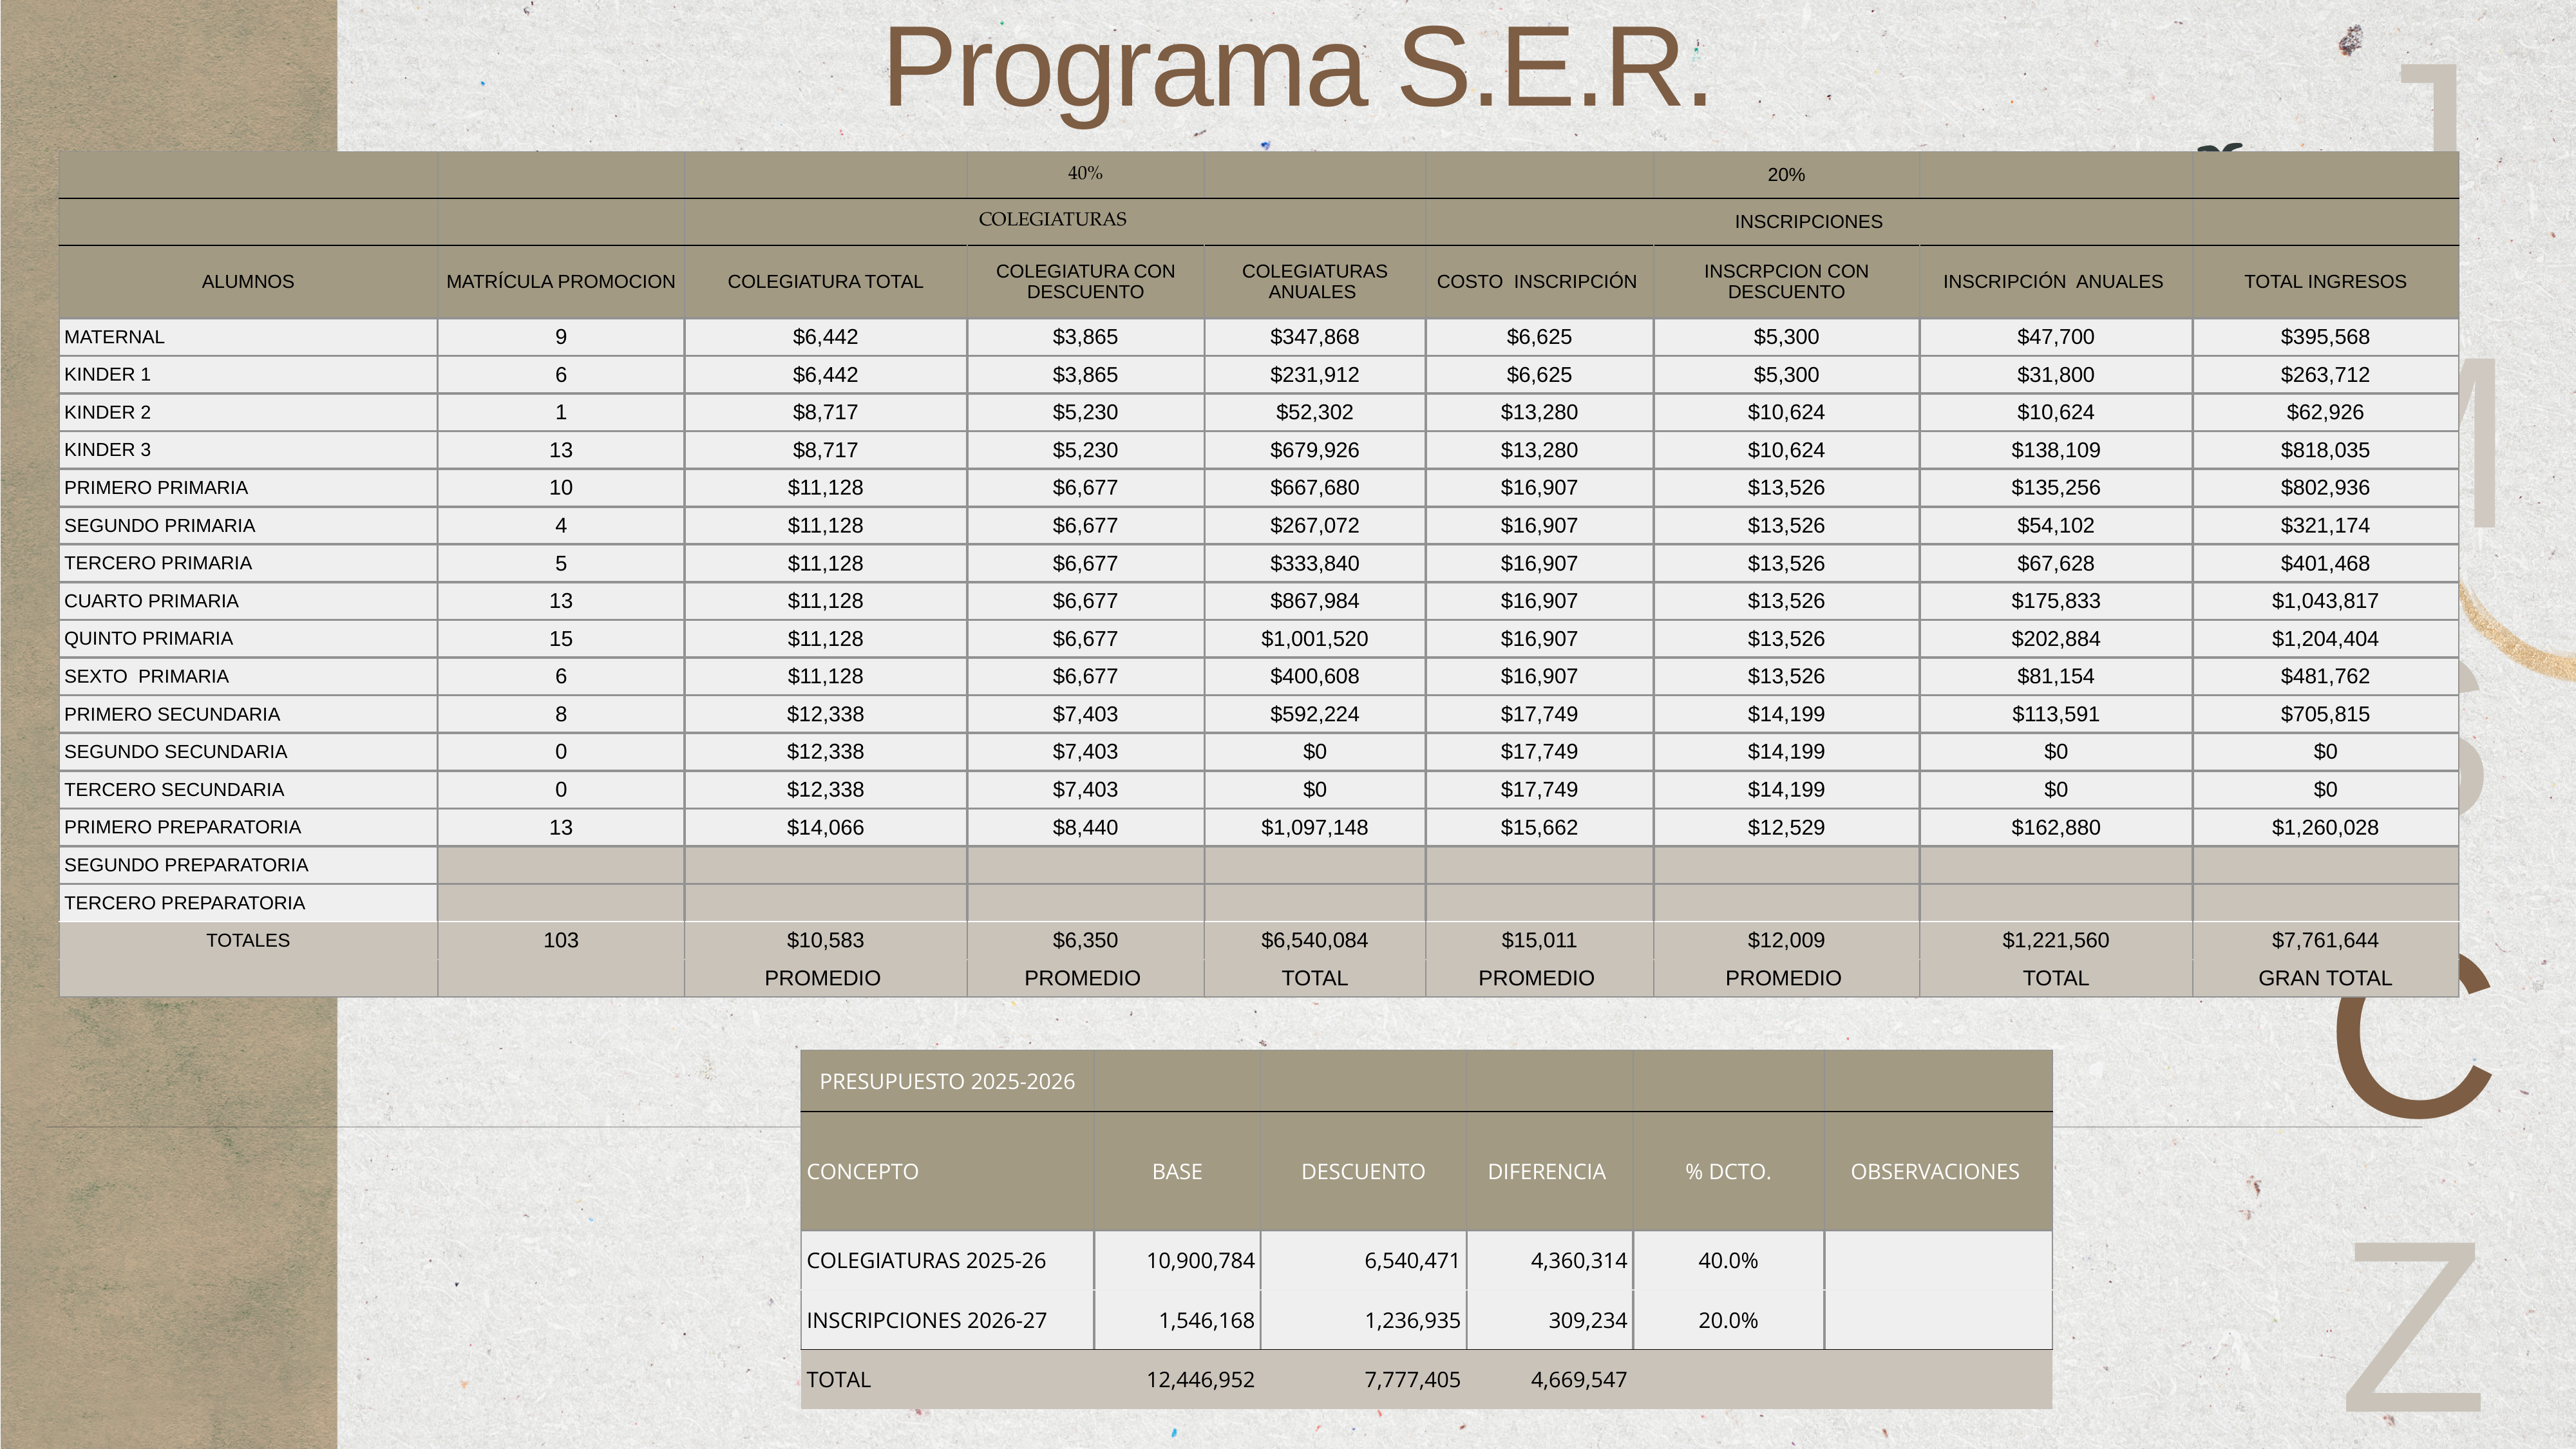

Programa S.E.R.
|  |  |  | 40% |  |  | 20% |  |  |
| --- | --- | --- | --- | --- | --- | --- | --- | --- |
|  |  | Colegiaturas |  |  | Inscripciones |  |  |  |
| Alumnos | Matrícula PROMOCION | COLEGIATURA TOTAL | COLEGIATURA CON DESCUENTO | Colegiaturas anuales | Costo inscripción | INSCRPCION CON DESCUENTO | Inscripción anuales | Total Ingresos |
| Maternal | 9 | $6,442 | $3,865 | $347,868 | $6,625 | $5,300 | $47,700 | $395,568 |
| Kinder 1 | 6 | $6,442 | $3,865 | $231,912 | $6,625 | $5,300 | $31,800 | $263,712 |
| Kinder 2 | 1 | $8,717 | $5,230 | $52,302 | $13,280 | $10,624 | $10,624 | $62,926 |
| Kinder 3 | 13 | $8,717 | $5,230 | $679,926 | $13,280 | $10,624 | $138,109 | $818,035 |
| Primero primaria | 10 | $11,128 | $6,677 | $667,680 | $16,907 | $13,526 | $135,256 | $802,936 |
| Segundo primaria | 4 | $11,128 | $6,677 | $267,072 | $16,907 | $13,526 | $54,102 | $321,174 |
| Tercero primaria | 5 | $11,128 | $6,677 | $333,840 | $16,907 | $13,526 | $67,628 | $401,468 |
| Cuarto primaria | 13 | $11,128 | $6,677 | $867,984 | $16,907 | $13,526 | $175,833 | $1,043,817 |
| Quinto primaria | 15 | $11,128 | $6,677 | $1,001,520 | $16,907 | $13,526 | $202,884 | $1,204,404 |
| Sexto primaria | 6 | $11,128 | $6,677 | $400,608 | $16,907 | $13,526 | $81,154 | $481,762 |
| Primero secundaria | 8 | $12,338 | $7,403 | $592,224 | $17,749 | $14,199 | $113,591 | $705,815 |
| Segundo secundaria | 0 | $12,338 | $7,403 | $0 | $17,749 | $14,199 | $0 | $0 |
| Tercero secundaria | 0 | $12,338 | $7,403 | $0 | $17,749 | $14,199 | $0 | $0 |
| Primero Preparatoria | 13 | $14,066 | $8,440 | $1,097,148 | $15,662 | $12,529 | $162,880 | $1,260,028 |
| Segundo Preparatoria |  |  |  |  |  |  |  |  |
| Tercero Preparatoria |  |  |  |  |  |  |  |  |
| Totales | 103 | $10,583 | $6,350 | $6,540,084 | $15,011 | $12,009 | $1,221,560 | $7,761,644 |
|  |  | PROMEDIO | PROMEDIO | TOTAL | PROMEDIO | PROMEDIO | TOTAL | GRAN TOTAL |
| Presupuesto 2025-2026 |  |  |  |  |  |
| --- | --- | --- | --- | --- | --- |
| Concepto | Base | Descuento | DIFERENCIA | % dcto. | Observaciones |
| Colegiaturas 2025-26 | 10,900,784 | 6,540,471 | 4,360,314 | 40.0% |  |
| Inscripciones 2026-27 | 1,546,168 | 1,236,935 | 309,234 | 20.0% |  |
| Total | 12,446,952 | 7,777,405 | 4,669,547 |  |  |